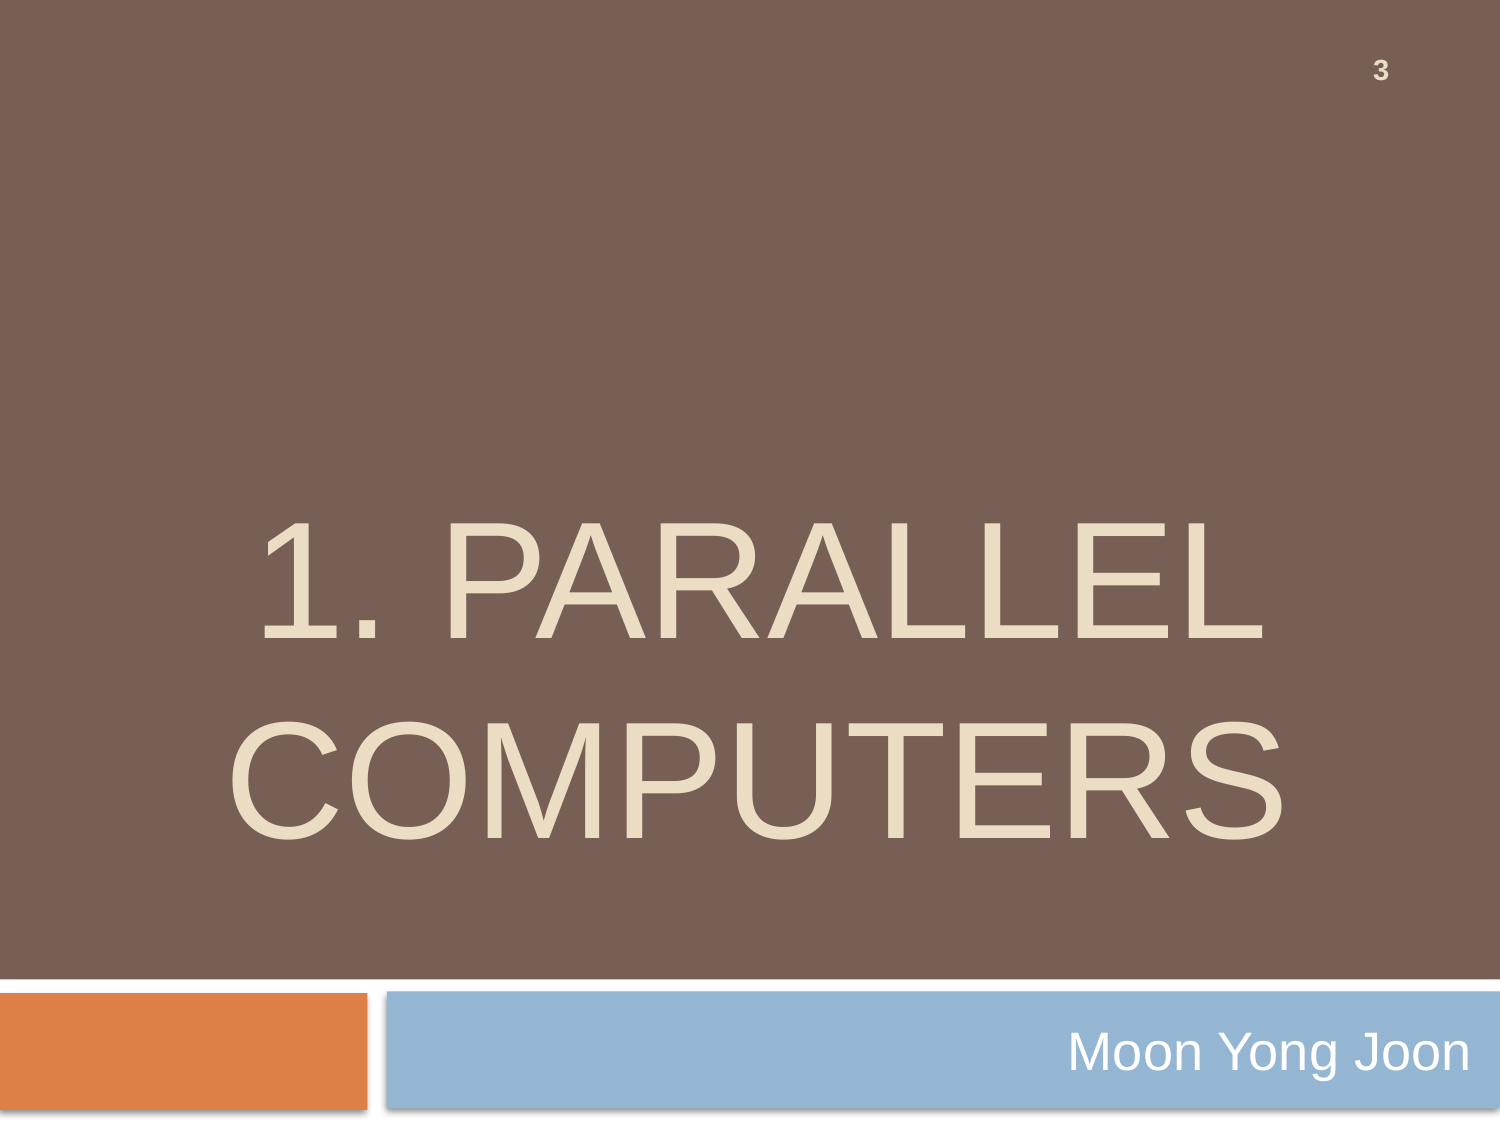

3
# 1. Parallel computers
Moon Yong Joon